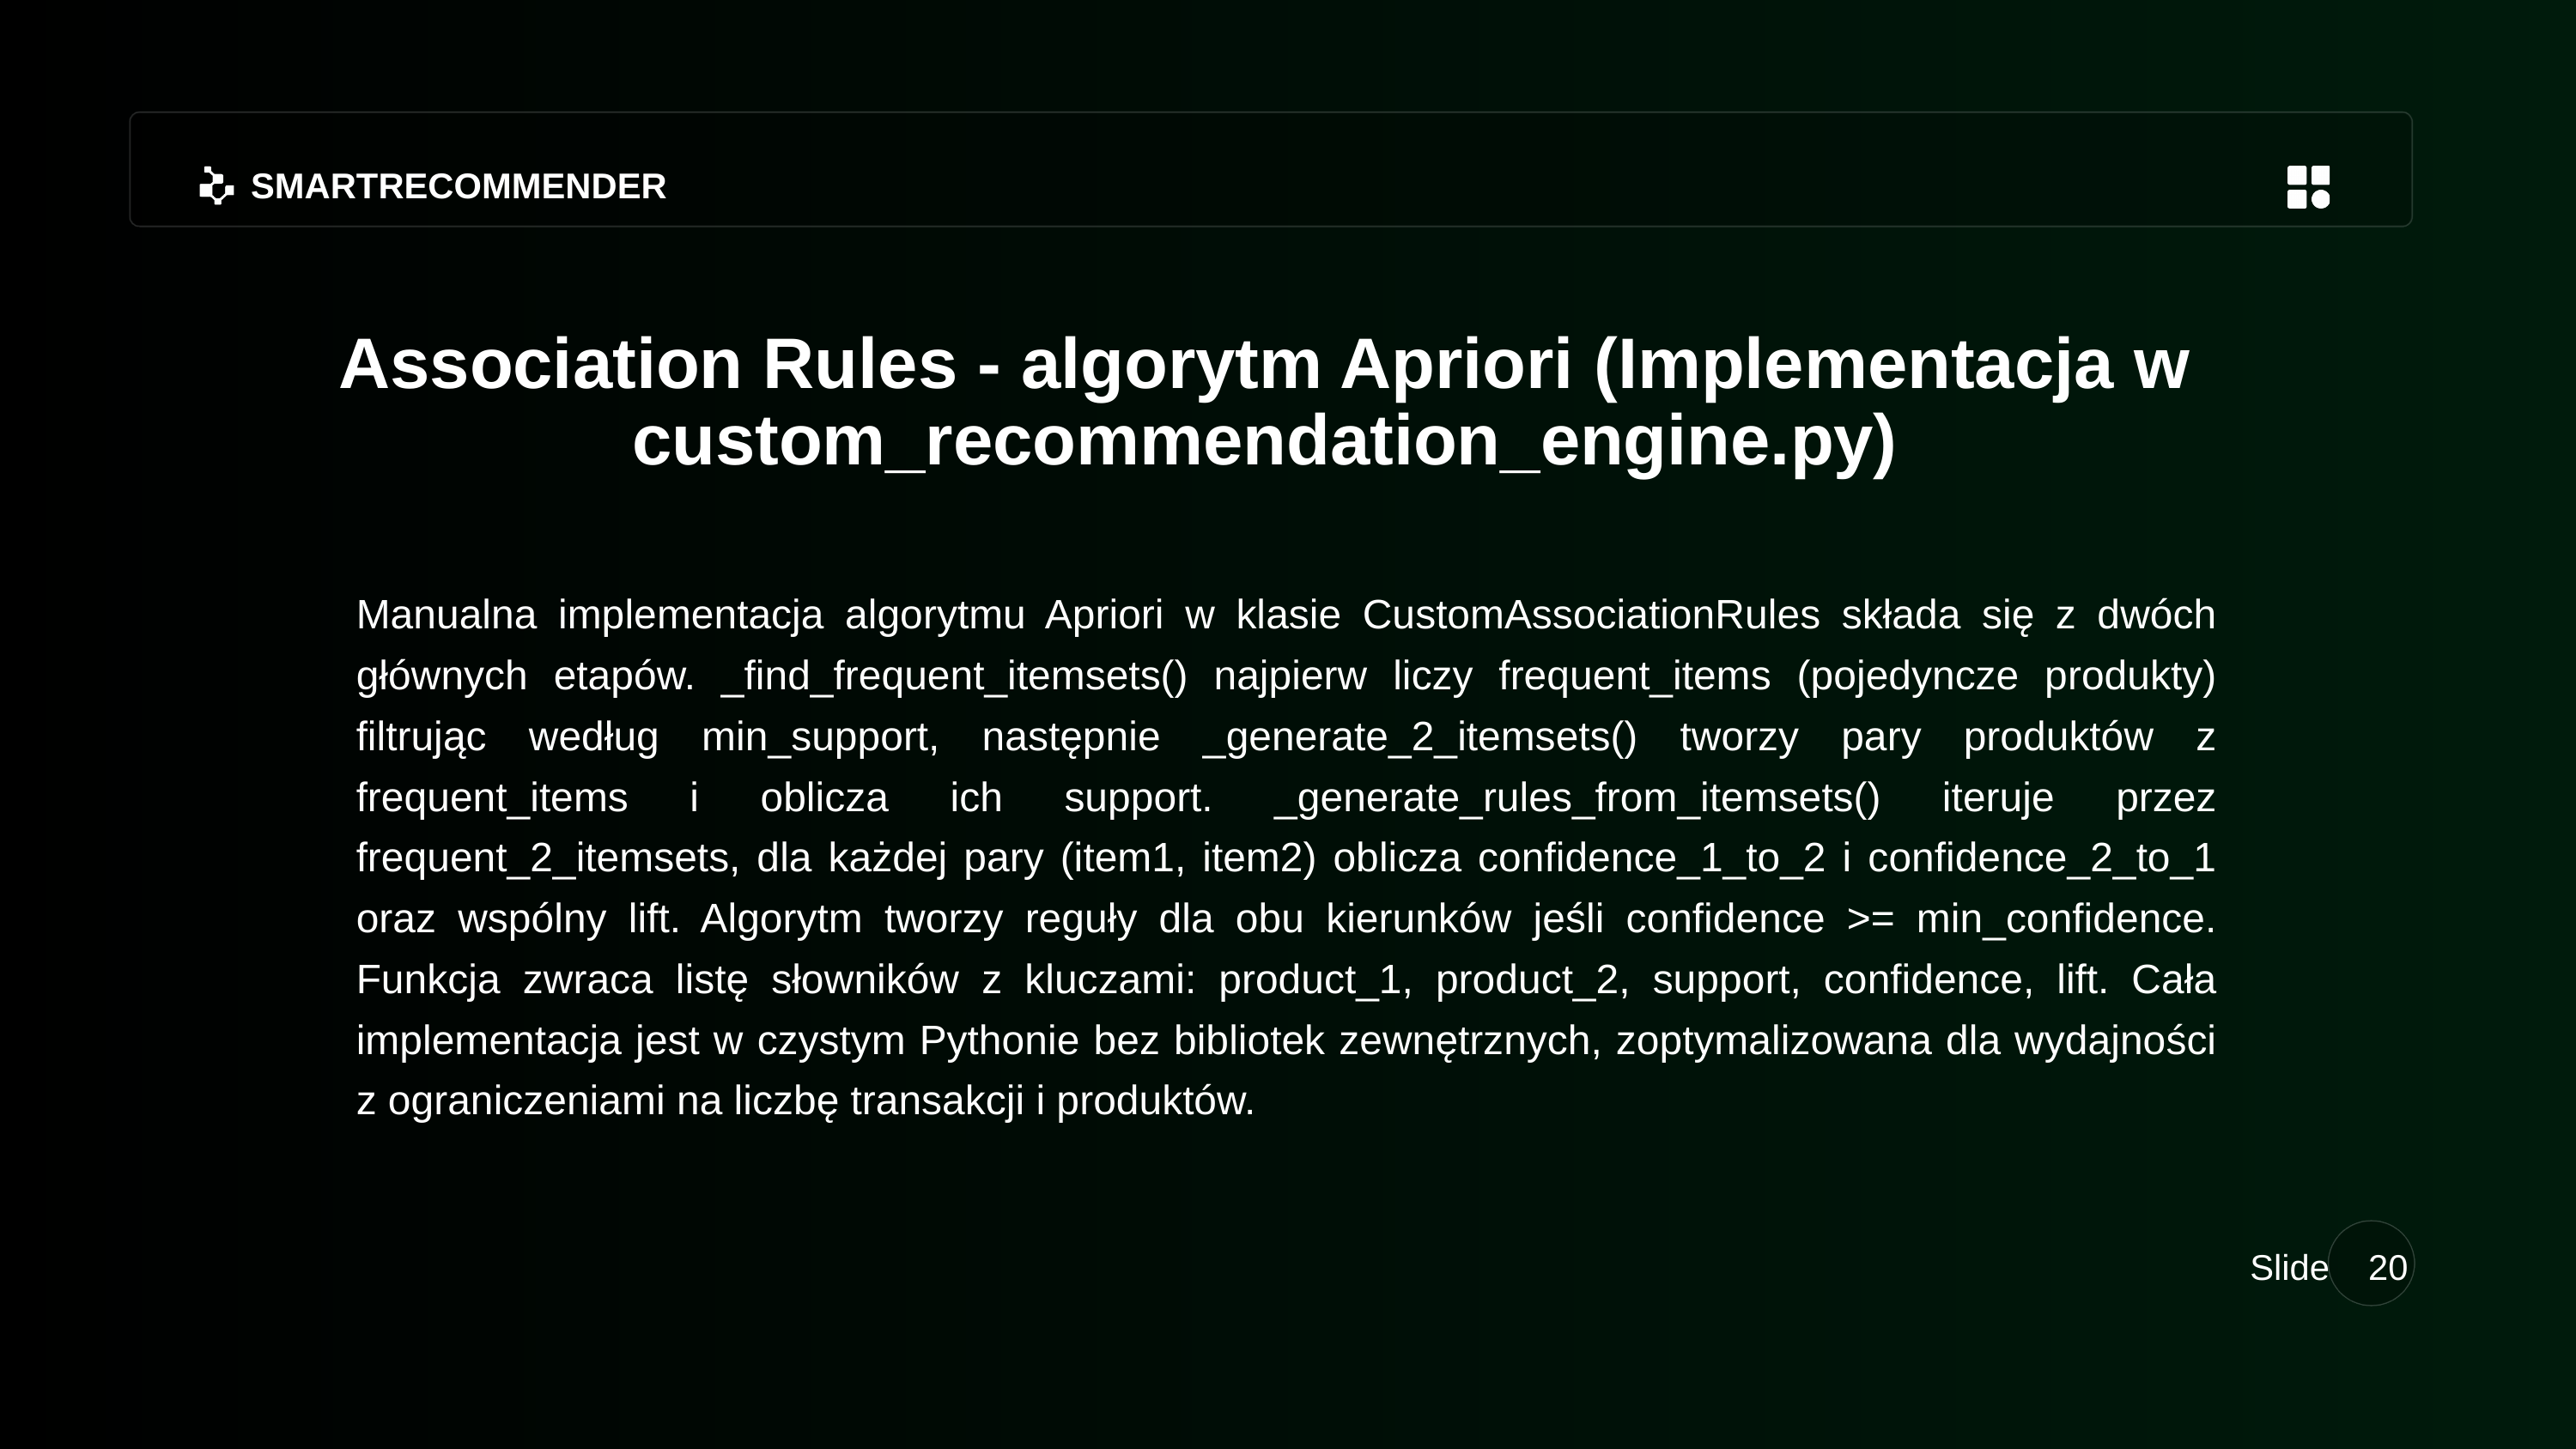

SMARTRECOMMENDER
Association Rules - algorytm Apriori (Implementacja w custom_recommendation_engine.py)
Manualna implementacja algorytmu Apriori w klasie CustomAssociationRules składa się z dwóch głównych etapów. _find_frequent_itemsets() najpierw liczy frequent_items (pojedyncze produkty) filtrując według min_support, następnie _generate_2_itemsets() tworzy pary produktów z frequent_items i oblicza ich support. _generate_rules_from_itemsets() iteruje przez frequent_2_itemsets, dla każdej pary (item1, item2) oblicza confidence_1_to_2 i confidence_2_to_1 oraz wspólny lift. Algorytm tworzy reguły dla obu kierunków jeśli confidence >= min_confidence. Funkcja zwraca listę słowników z kluczami: product_1, product_2, support, confidence, lift. Cała implementacja jest w czystym Pythonie bez bibliotek zewnętrznych, zoptymalizowana dla wydajności z ograniczeniami na liczbę transakcji i produktów.

Slide
20